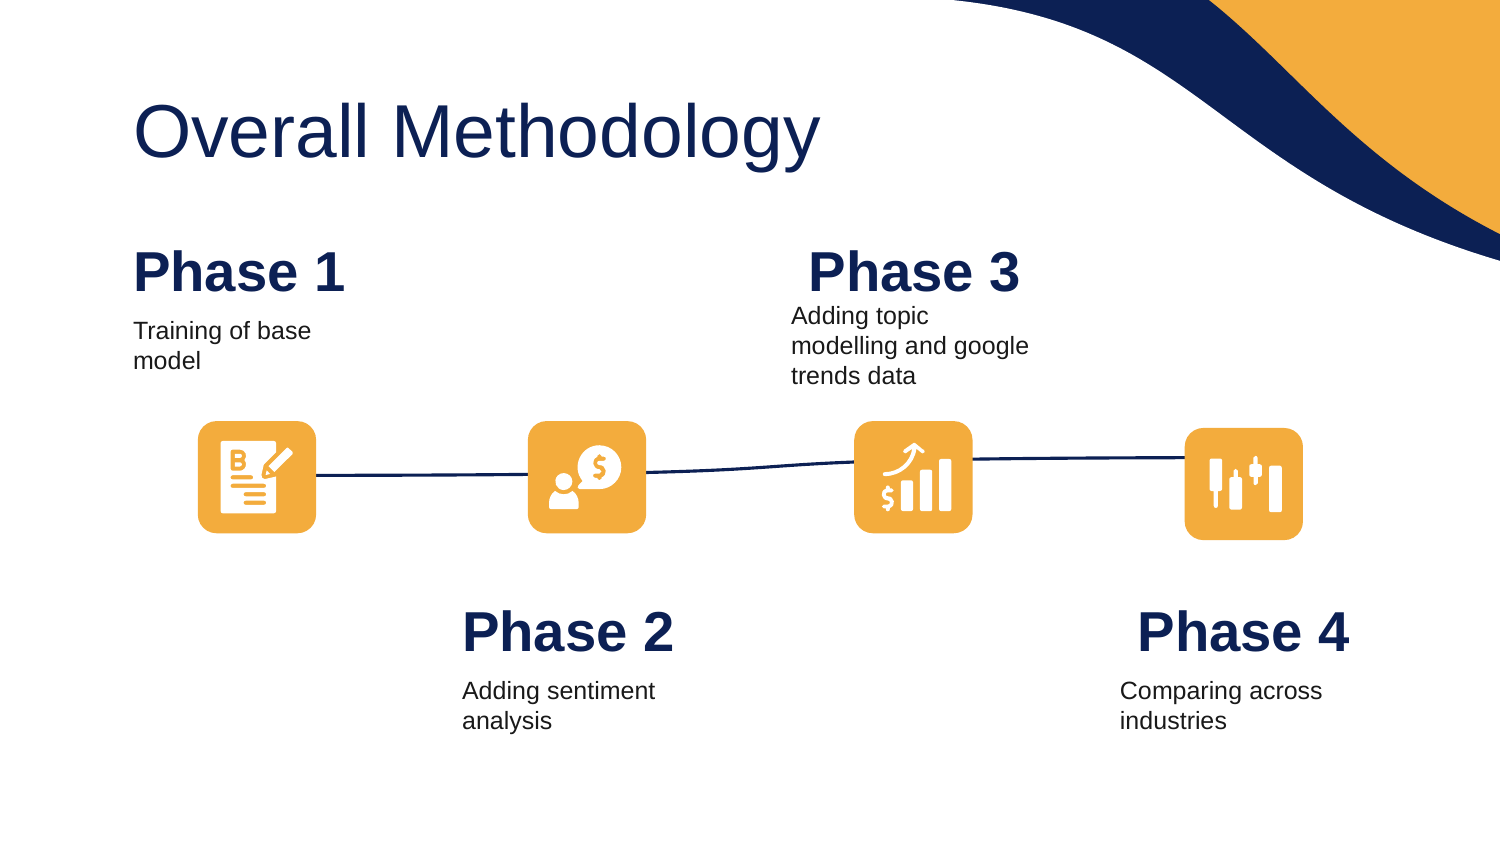

# Overall Methodology
Phase 1
Phase 3
Training of base model
Adding topic modelling and google trends data

Phase 2
Phase 4
Adding sentiment analysis
Comparing across industries